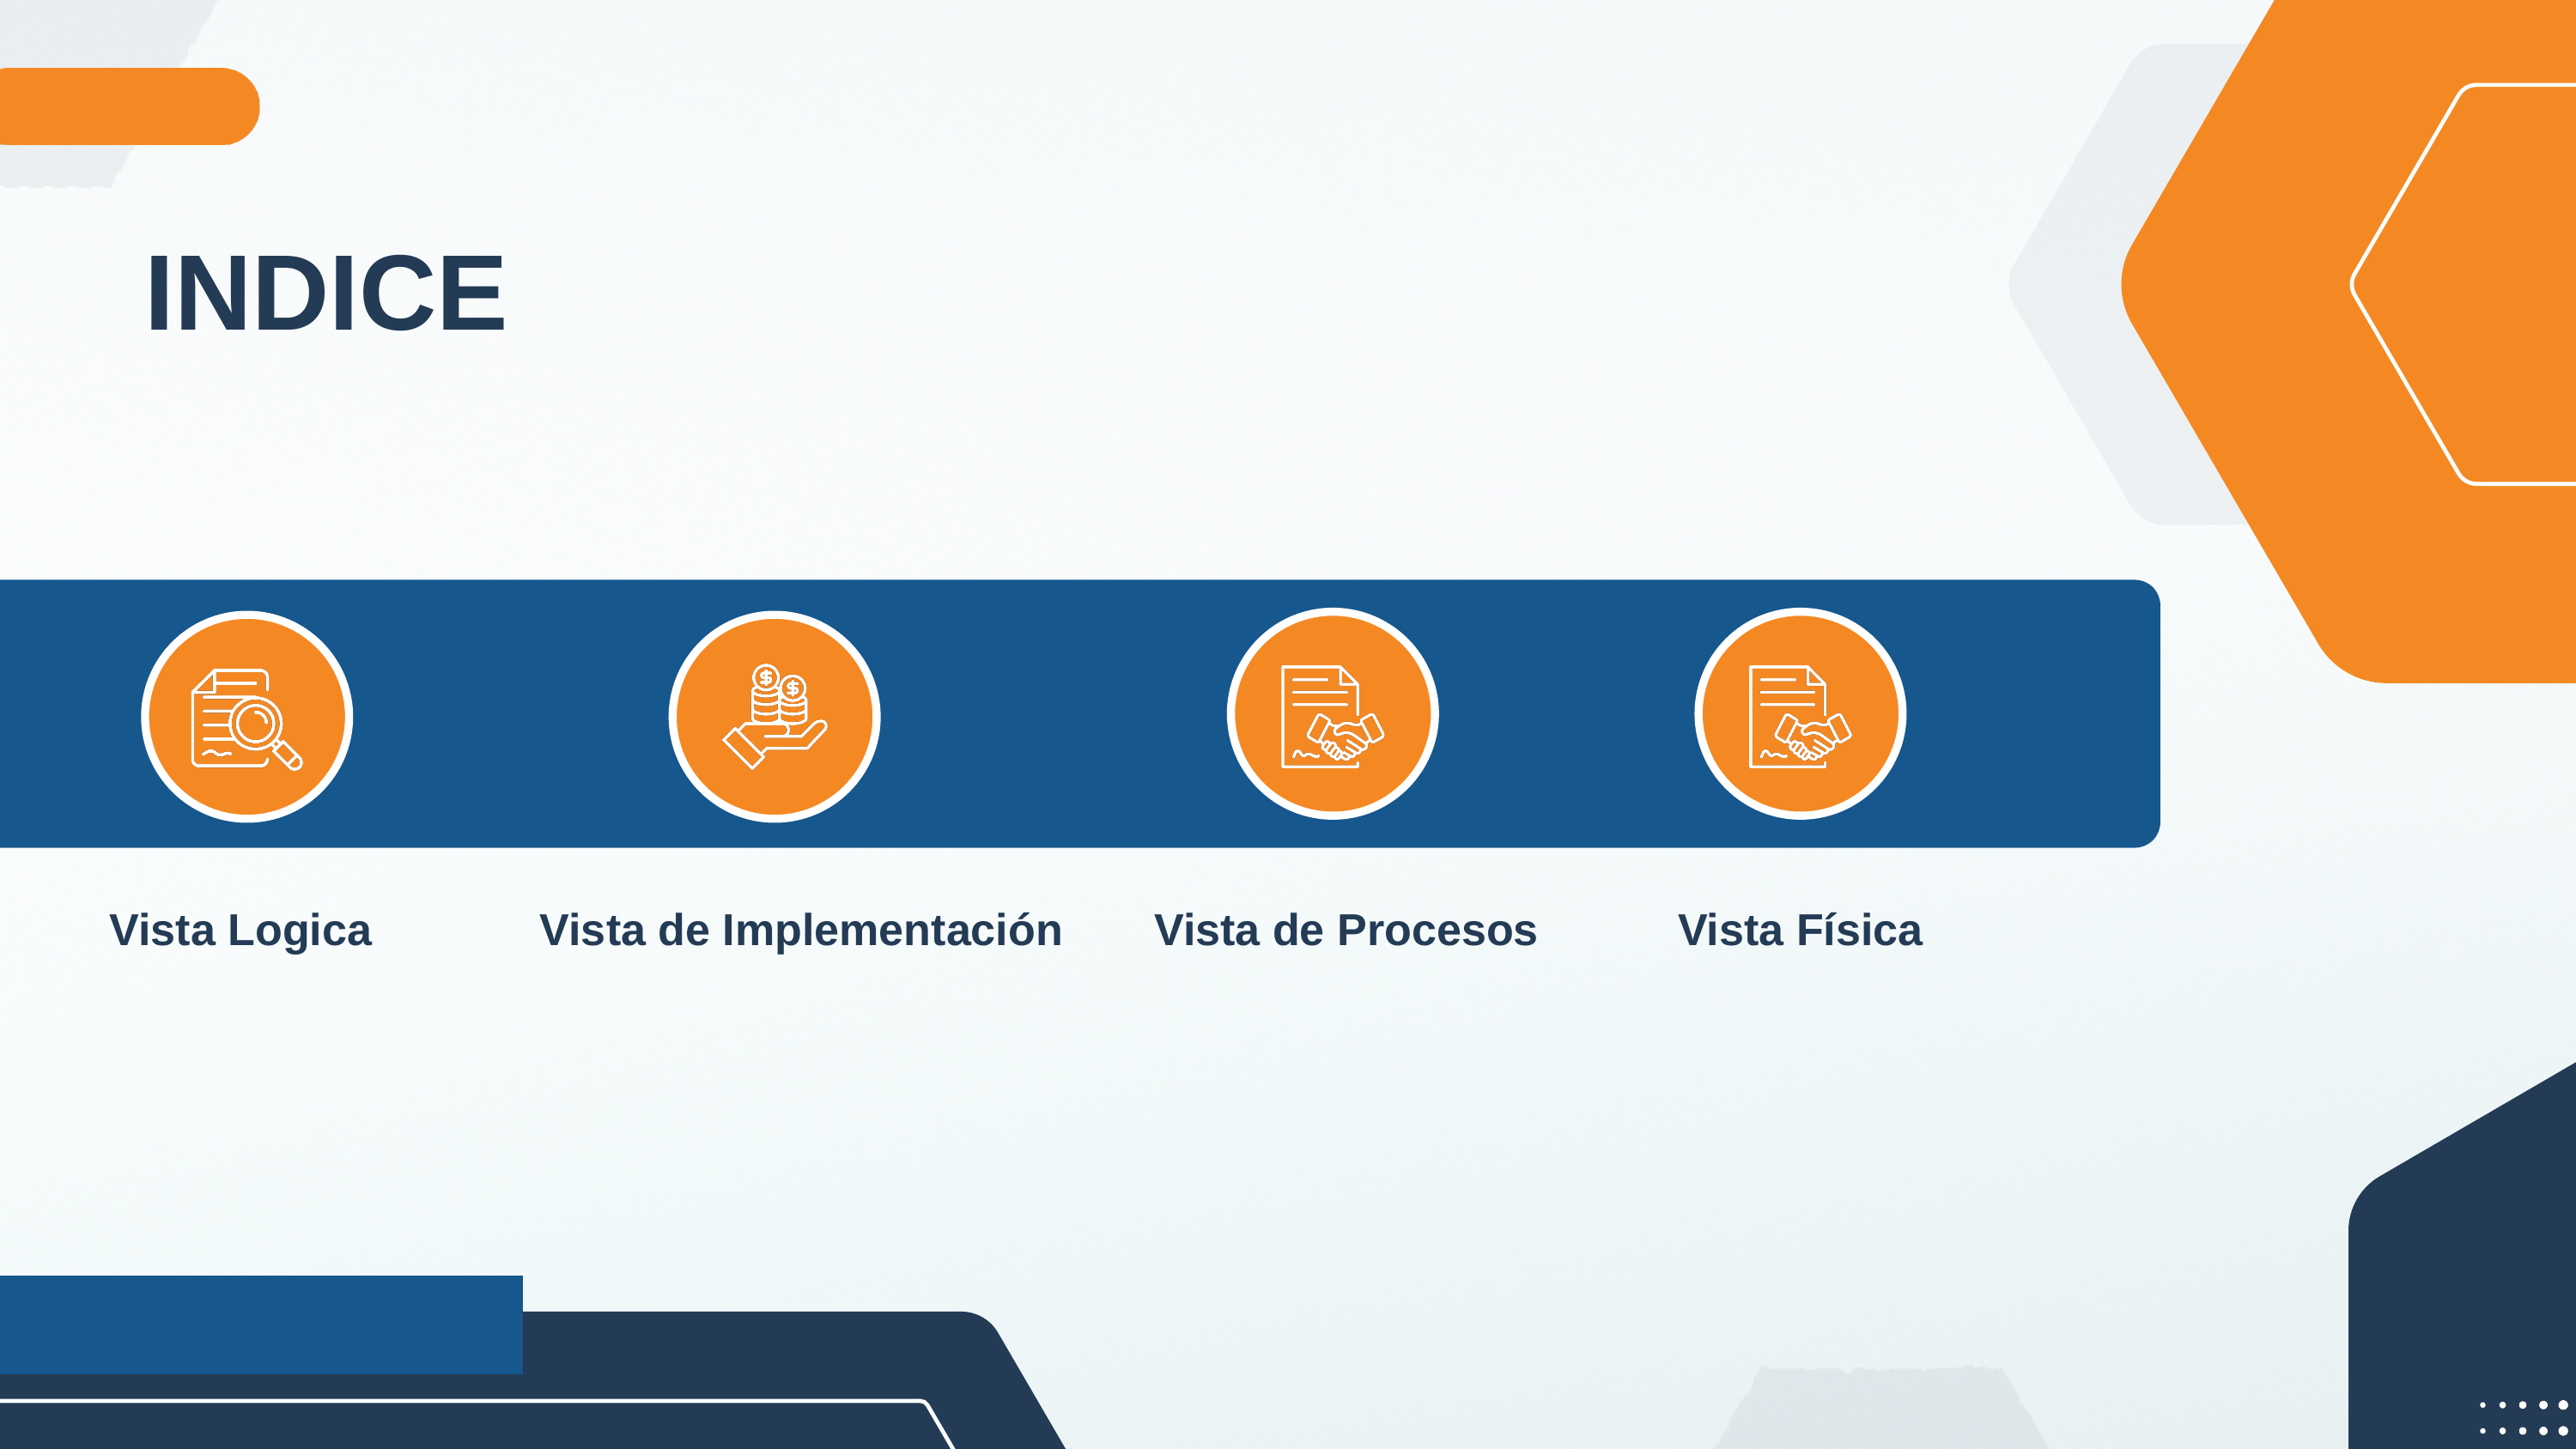

INDICE

Vista Logica
Vista de Implementación
Vista de Procesos
Vista Física